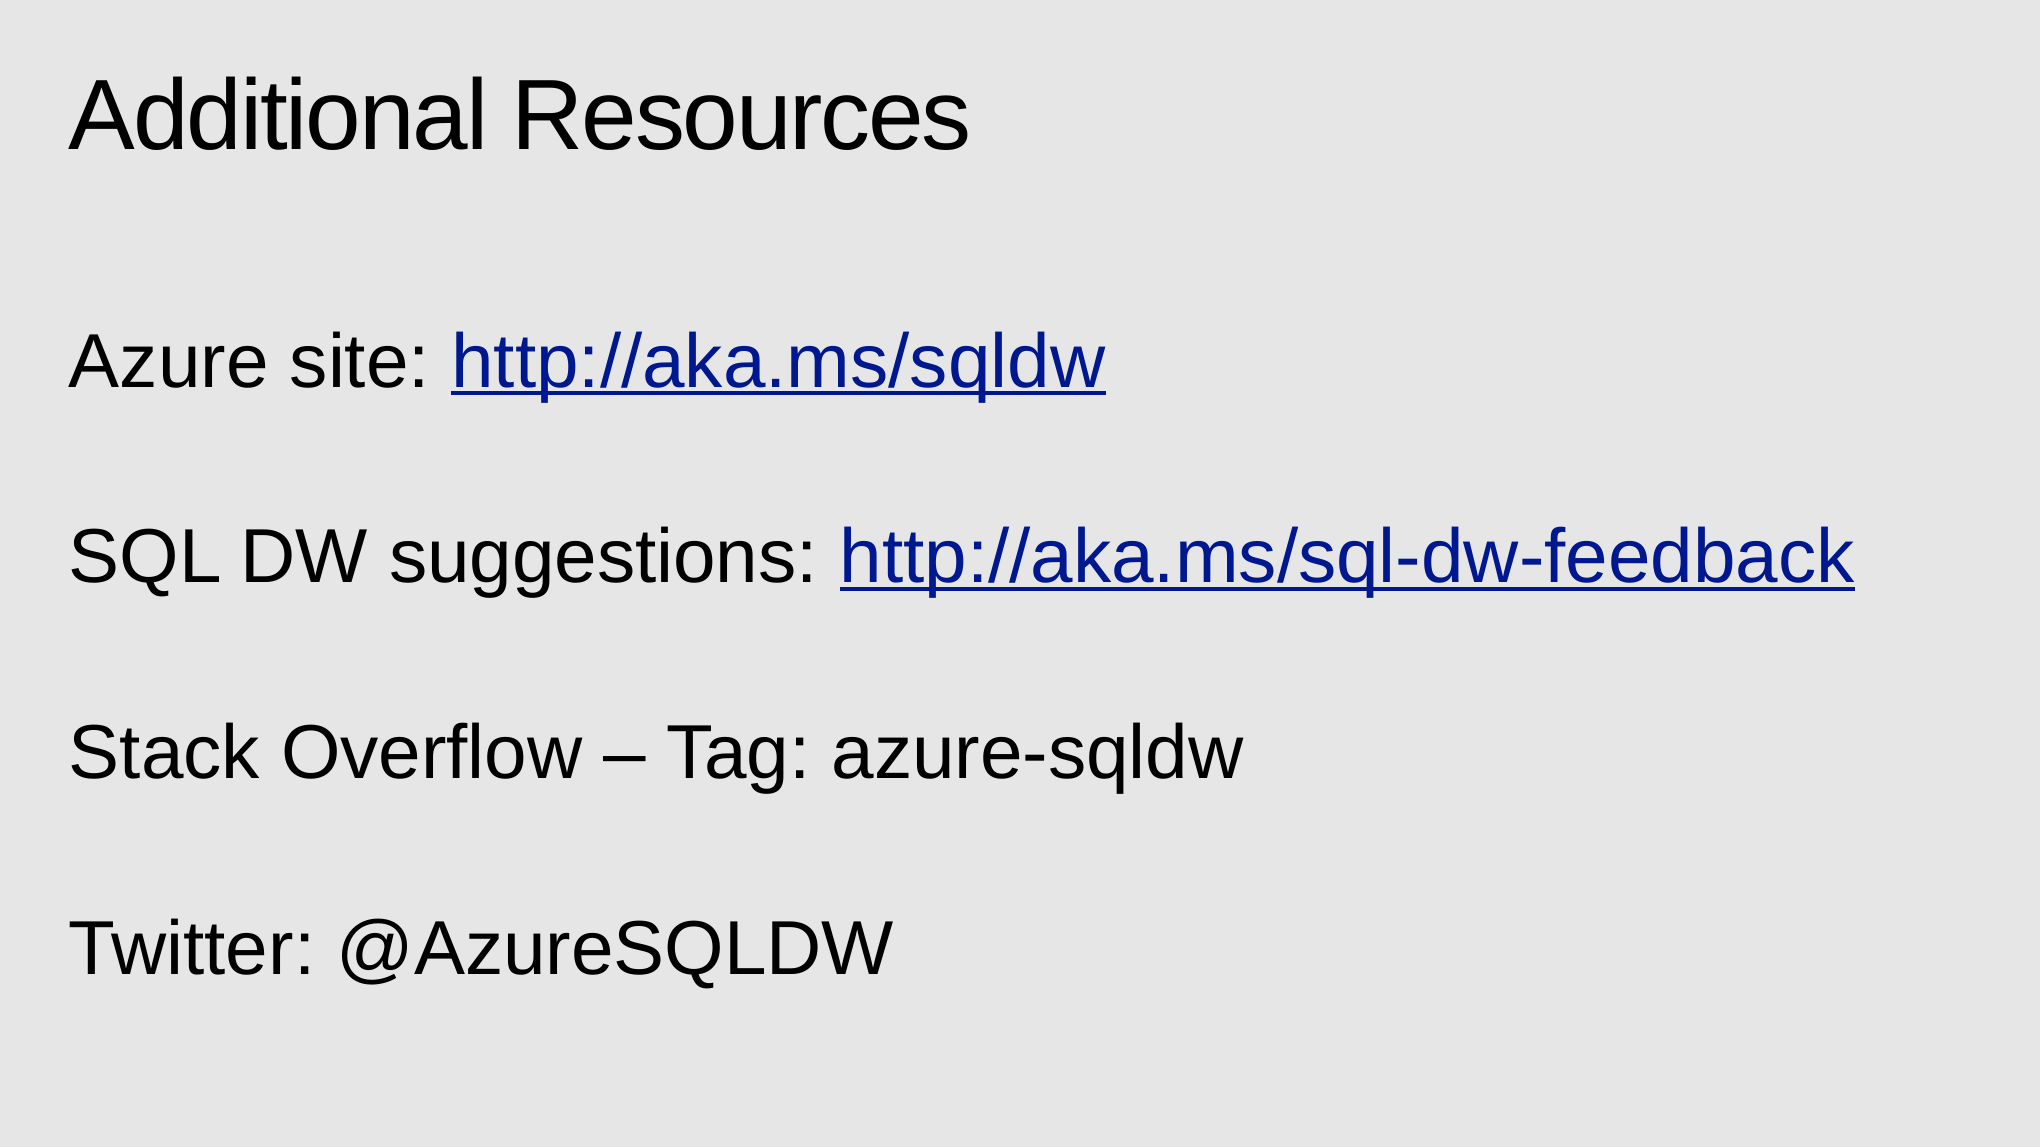

# Additional Resources

Azure site: http://aka.ms/sqldw

SQL DW suggestions: http://aka.ms/sql-dw-feedback

Stack Overflow – Tag: azure-sqldw

Twitter: @AzureSQLDW